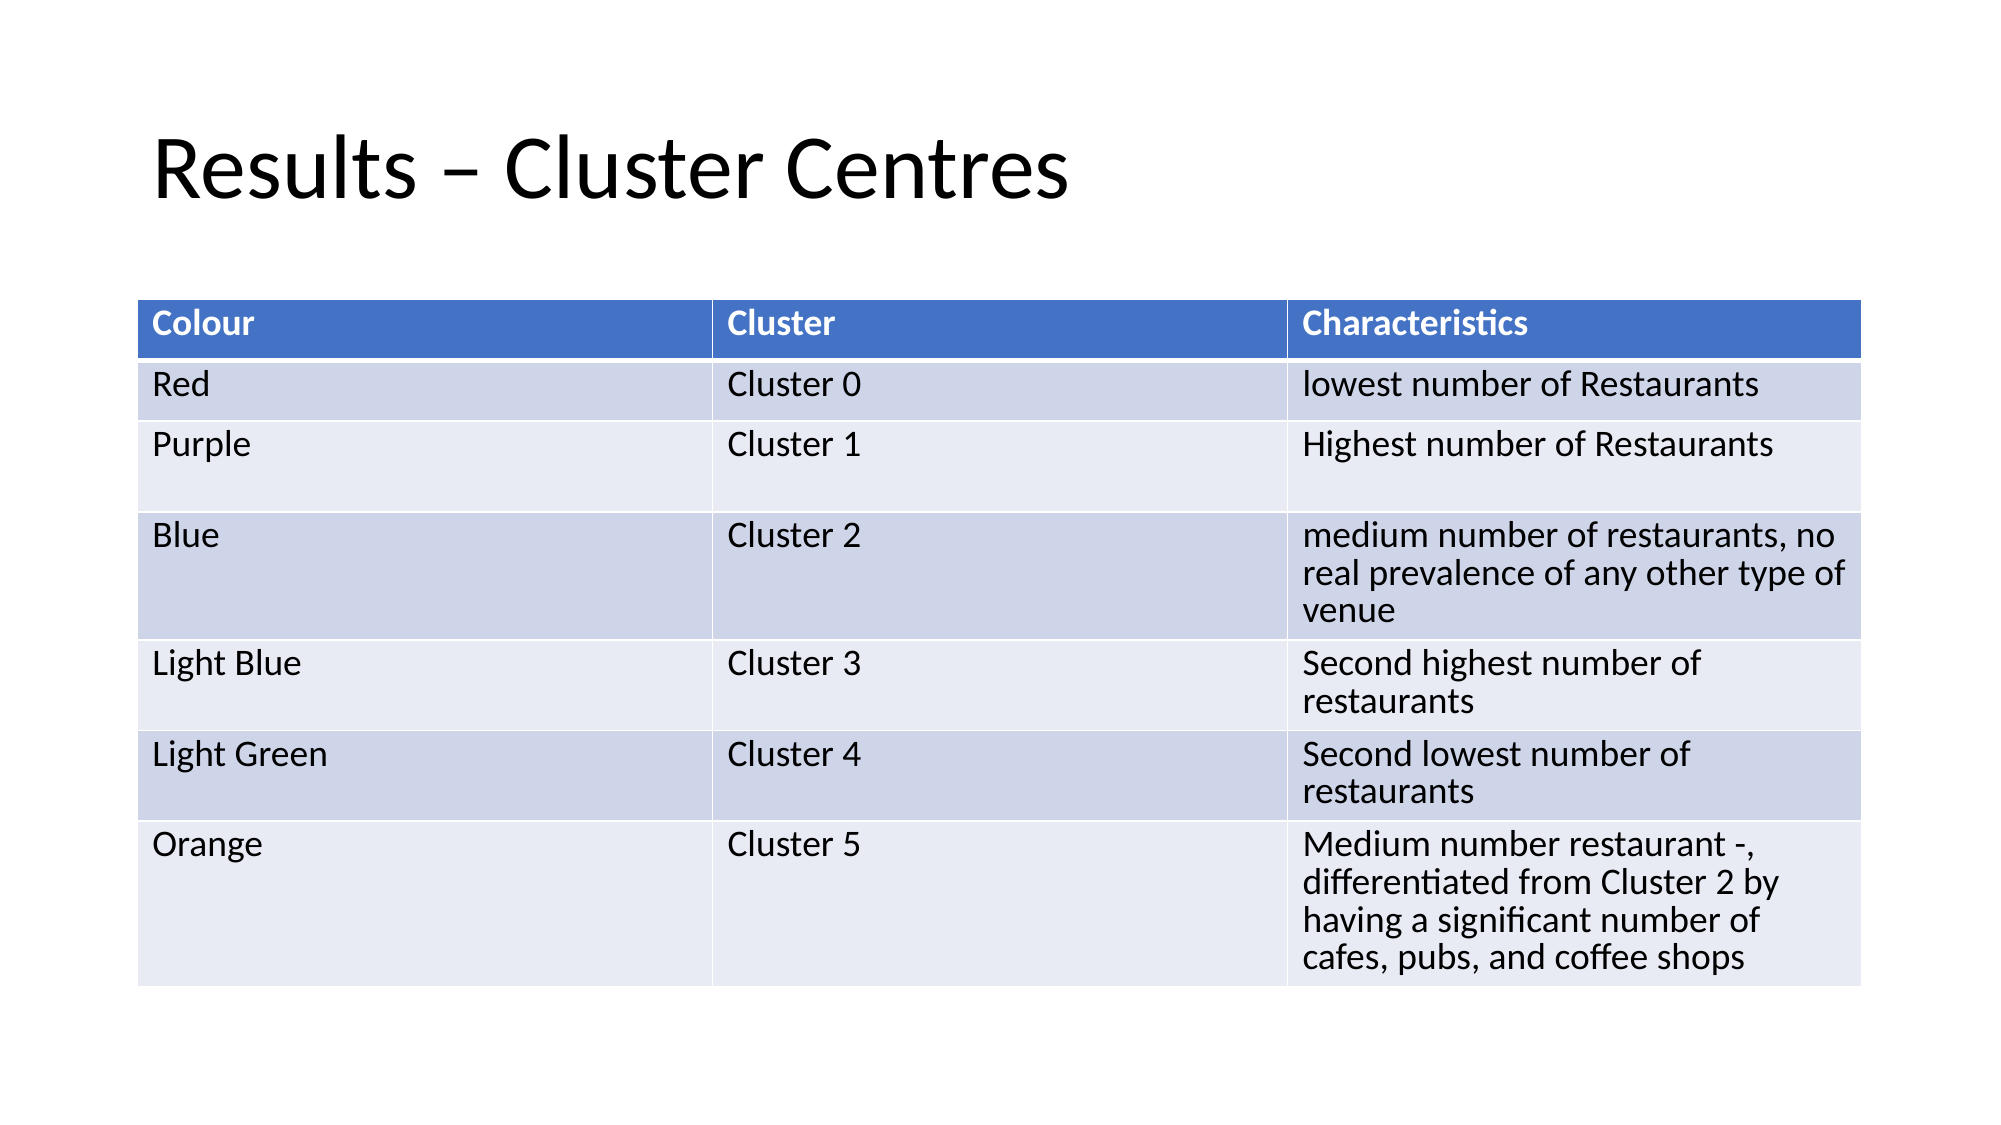

# Results – Cluster Centres
| Colour | Cluster | Characteristics |
| --- | --- | --- |
| Red | Cluster 0 | lowest number of Restaurants |
| Purple | Cluster 1 | Highest number of Restaurants |
| Blue | Cluster 2 | medium number of restaurants, no real prevalence of any other type of venue |
| Light Blue | Cluster 3 | Second highest number of restaurants |
| Light Green | Cluster 4 | Second lowest number of restaurants |
| Orange | Cluster 5 | Medium number restaurant -, differentiated from Cluster 2 by having a significant number of cafes, pubs, and coffee shops |